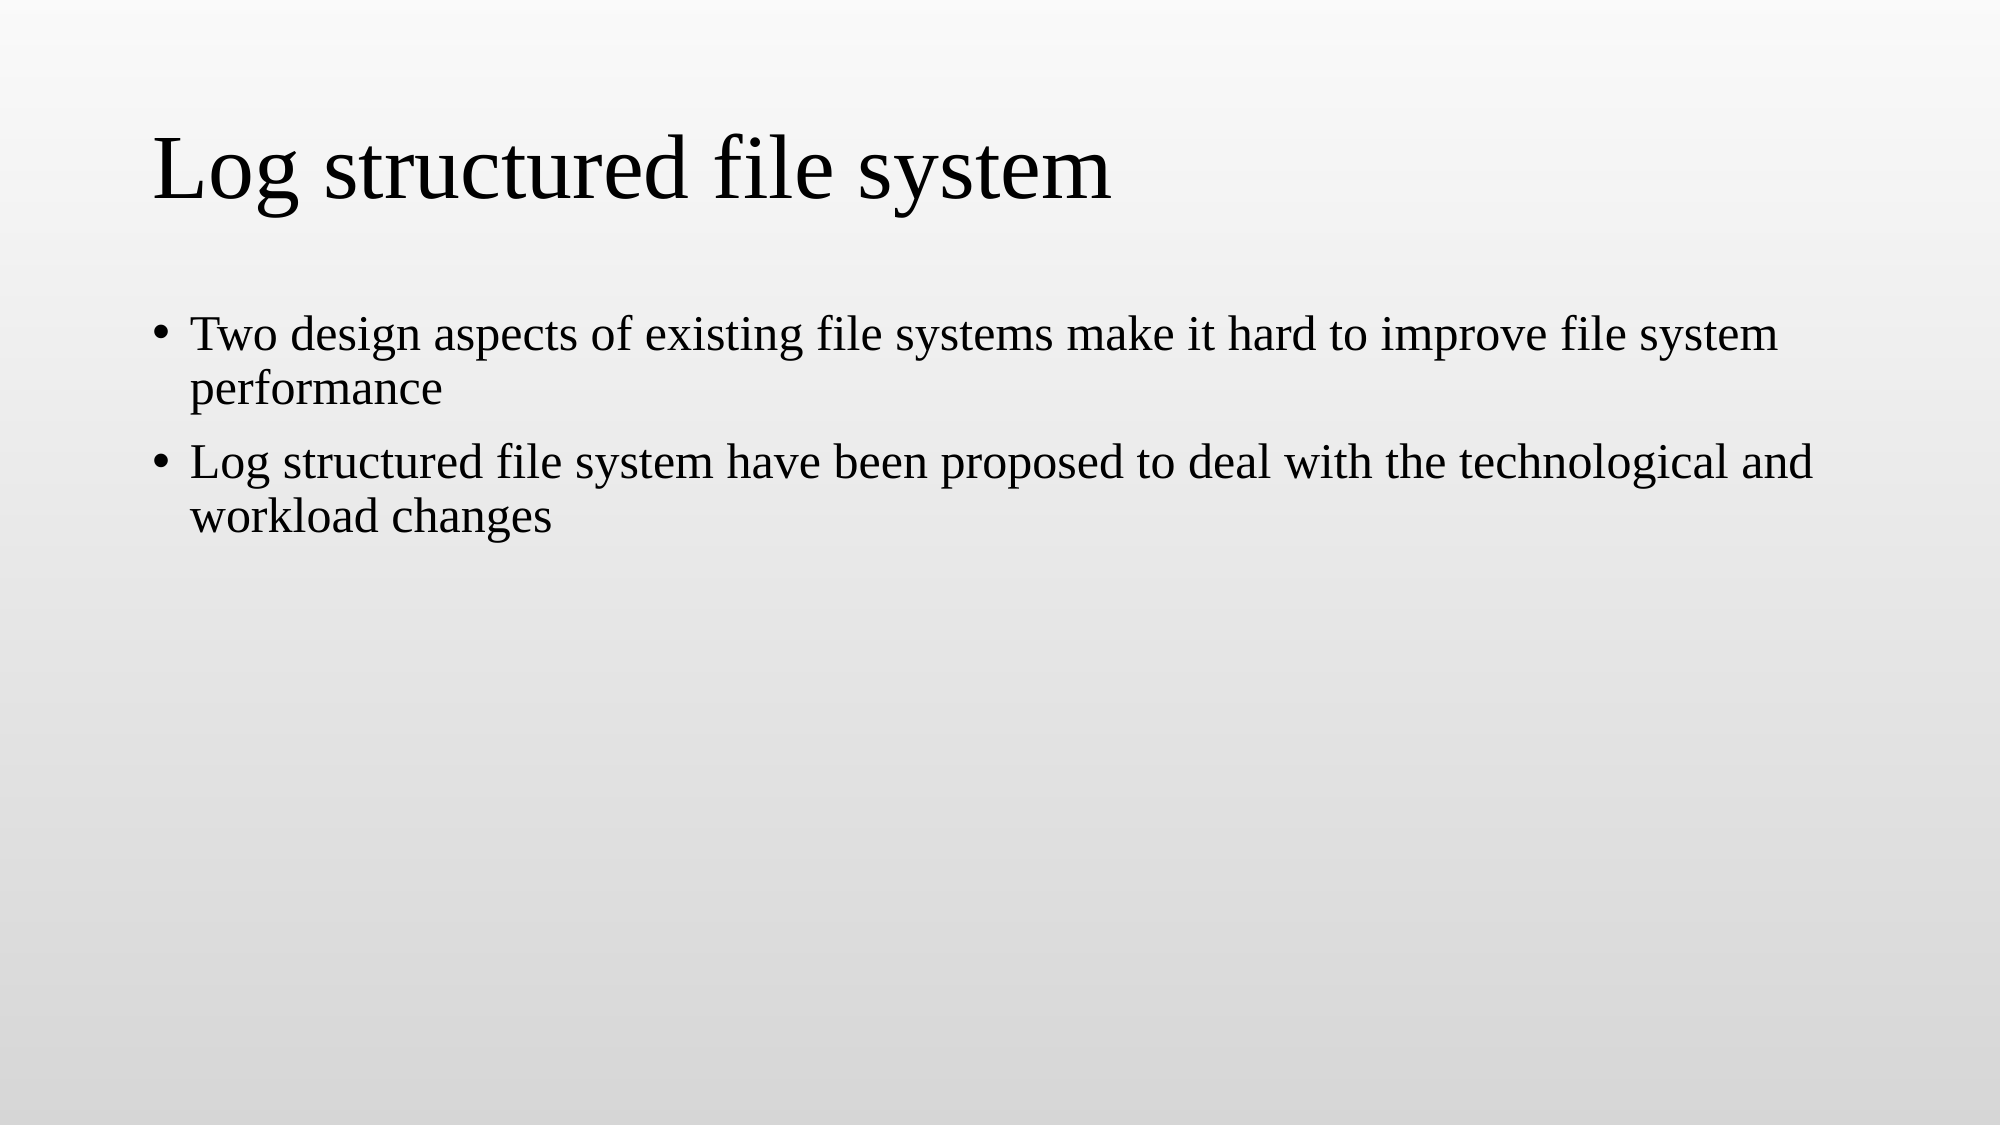

# Log structured file system
Two design aspects of existing file systems make it hard to improve file system performance
Log structured file system have been proposed to deal with the technological and workload changes